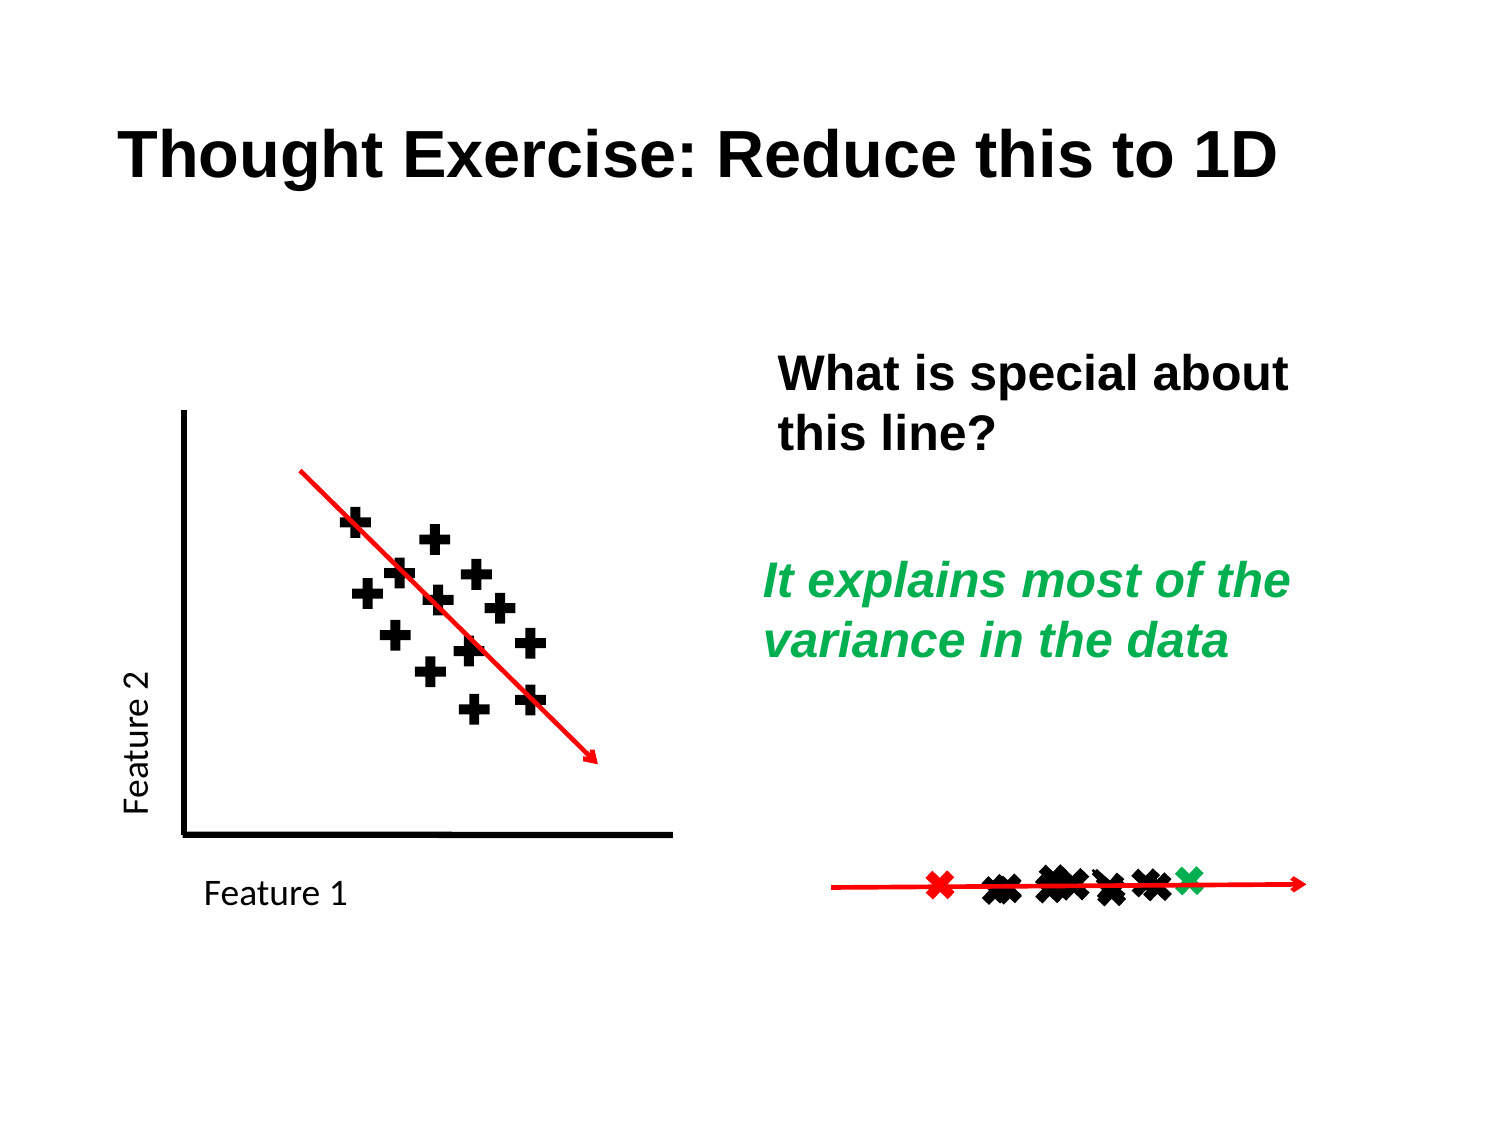

# Thought Exercise: Reduce this to 1D
What is special about
this line?

It explains most of the variance in the data
Feature 2
Feature 1